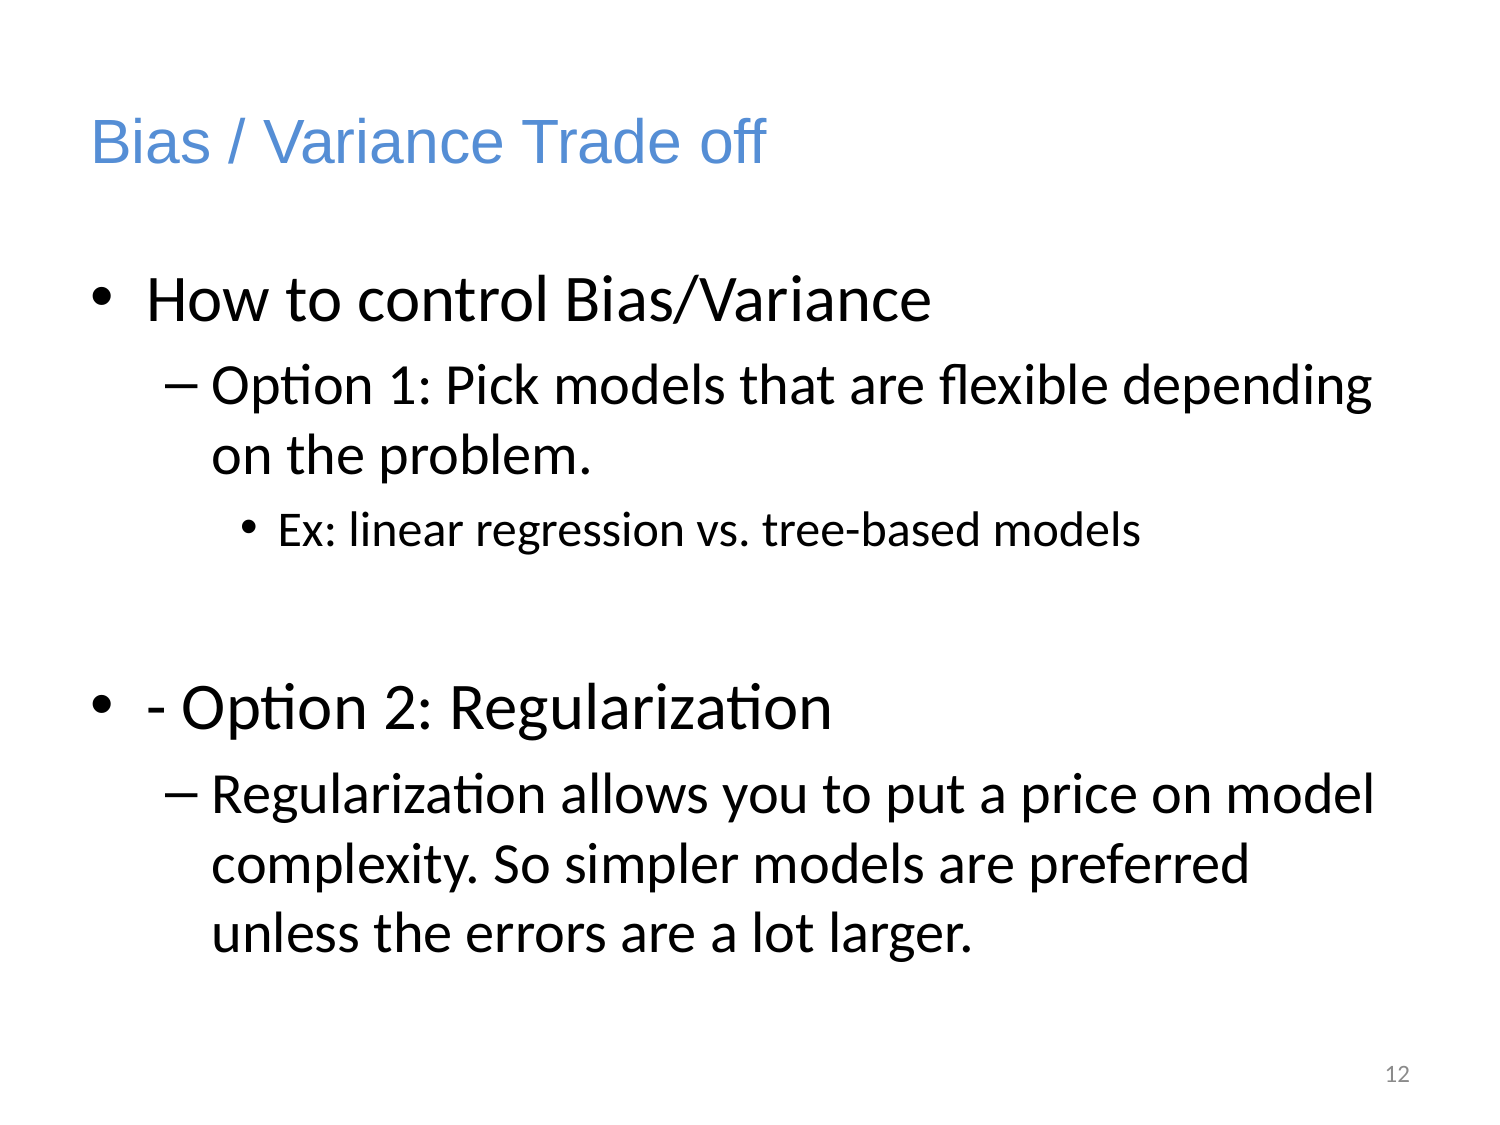

# Bias / Variance Trade off
How to control Bias/Variance
Option 1: Pick models that are flexible depending on the problem.
Ex: linear regression vs. tree-based models

- Option 2: Regularization
Regularization allows you to put a price on model complexity. So simpler models are preferred unless the errors are a lot larger.
12